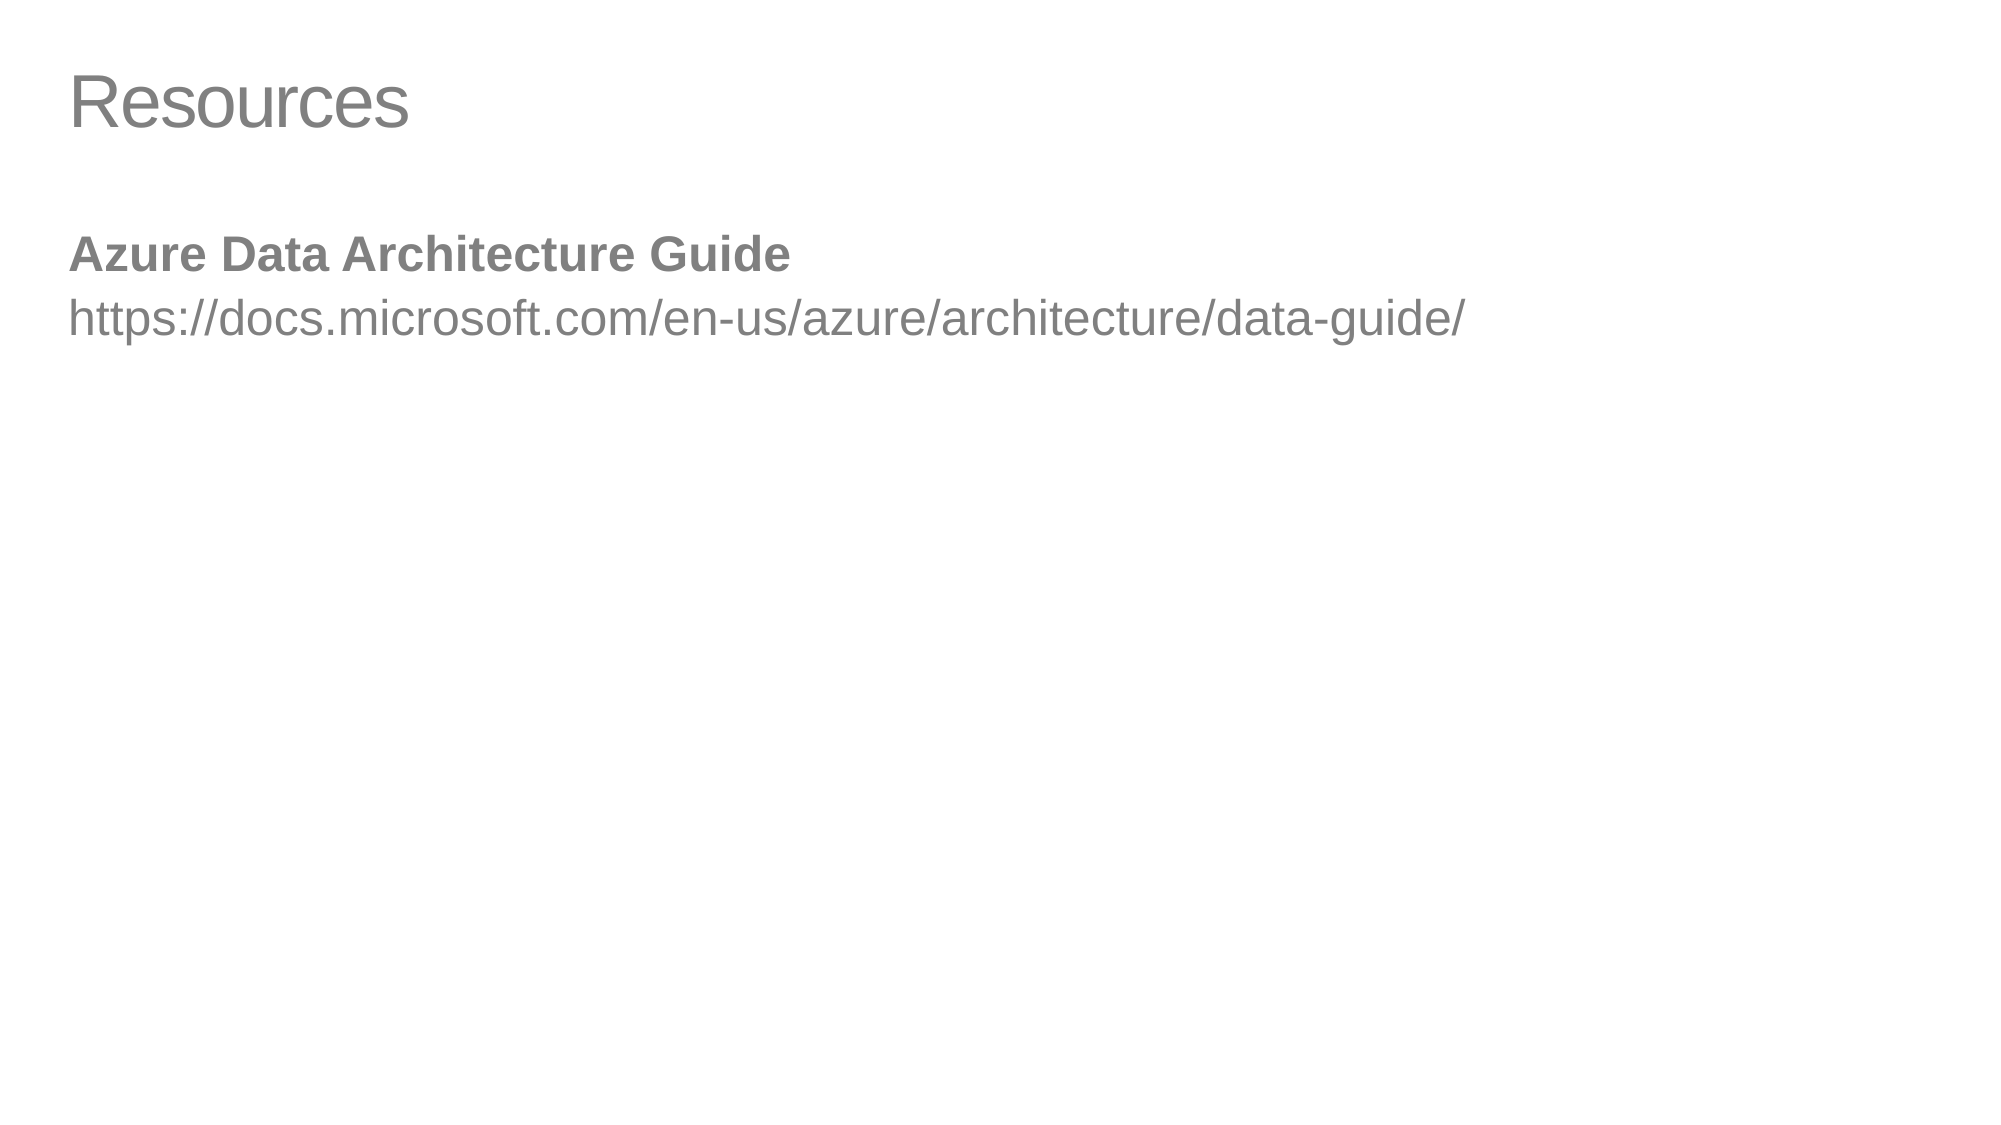

# Resources
Azure Data Architecture Guide
https://docs.microsoft.com/en-us/azure/architecture/data-guide/